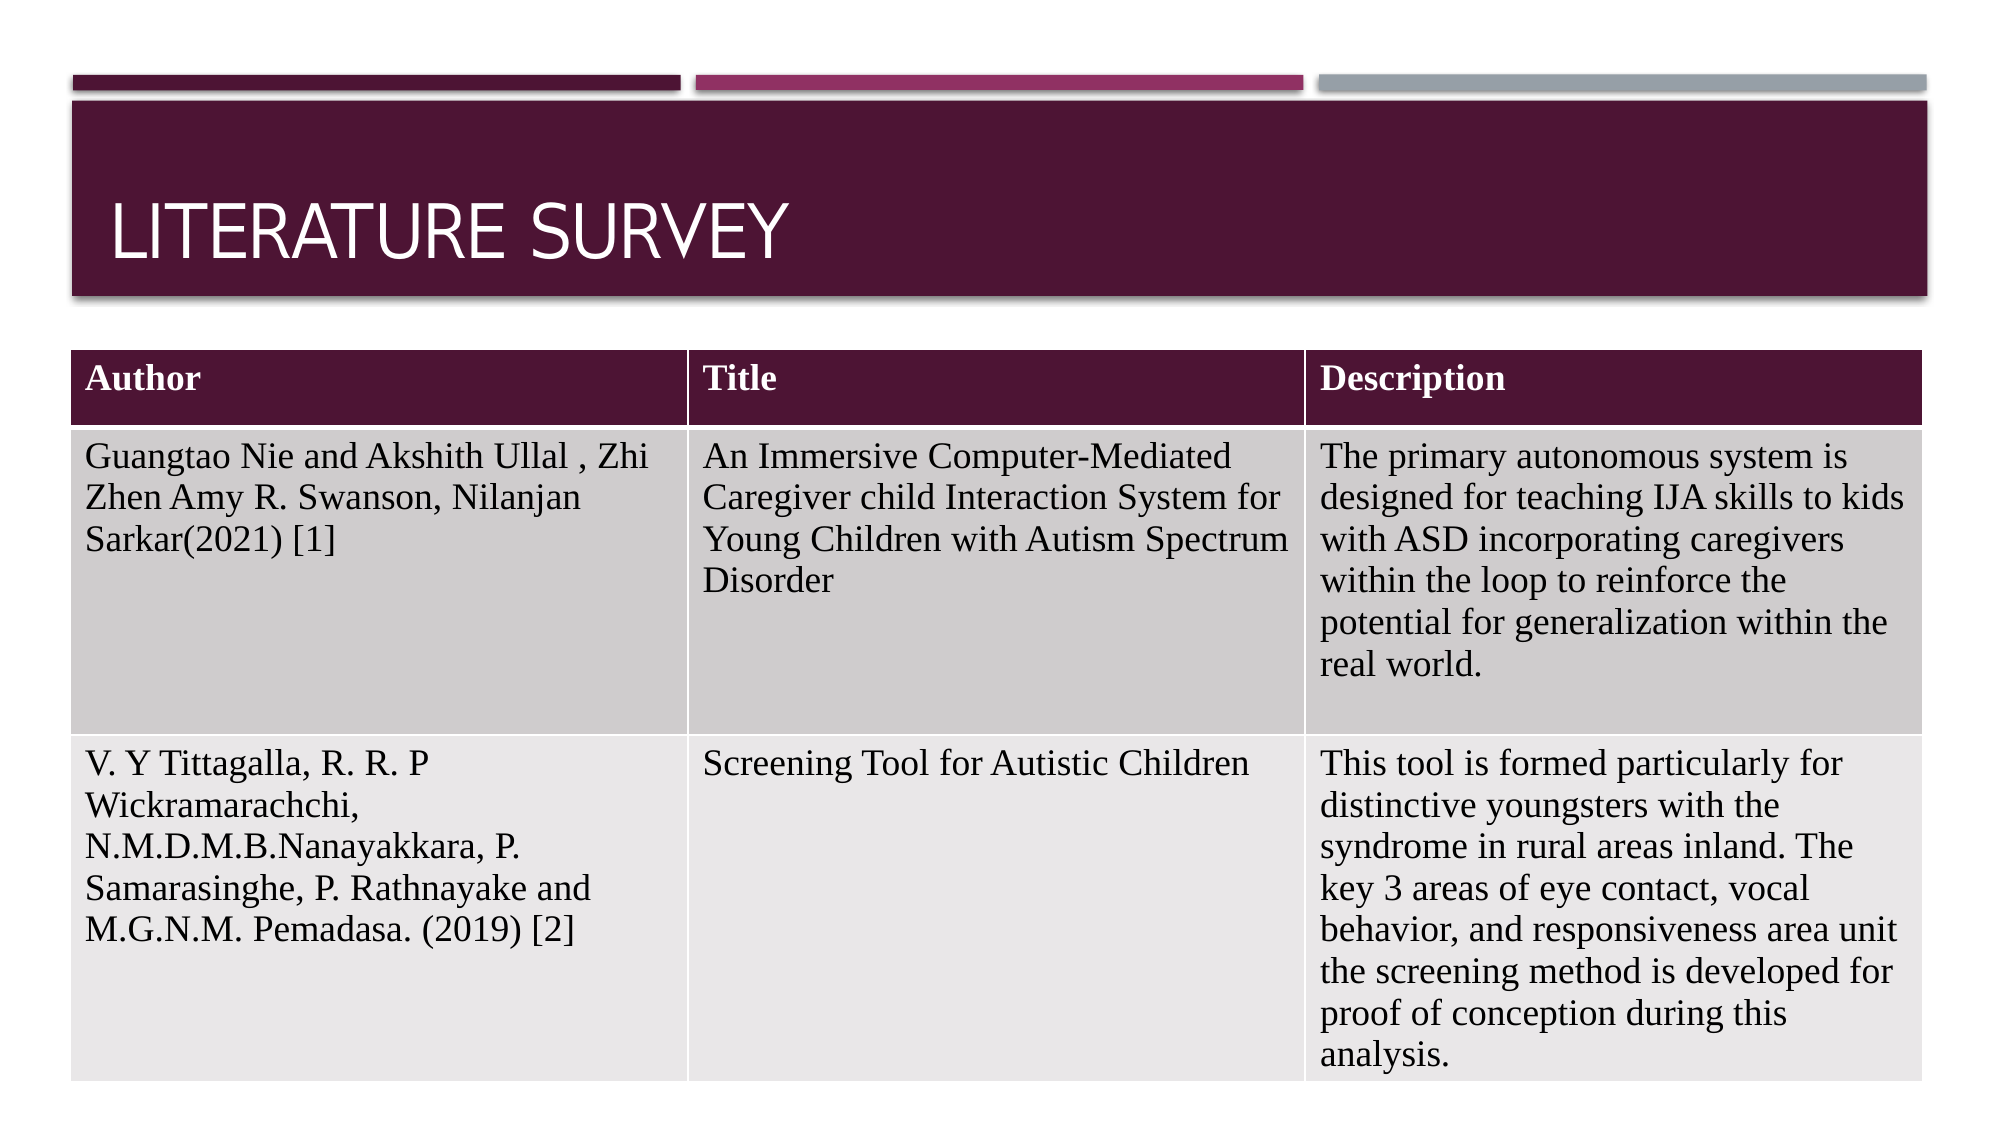

# LITERATURE SURVEY
| Author | Title | Description |
| --- | --- | --- |
| Guangtao Nie and Akshith Ullal , Zhi Zhen Amy R. Swanson, Nilanjan Sarkar(2021) [1] | An Immersive Computer-Mediated Caregiver child Interaction System for Young Children with Autism Spectrum Disorder | The primary autonomous system is designed for teaching IJA skills to kids with ASD incorporating caregivers within the loop to reinforce the potential for generalization within the real world. |
| V. Y Tittagalla, R. R. P Wickramarachchi, N.M.D.M.B.Nanayakkara, P. Samarasinghe, P. Rathnayake and M.G.N.M. Pemadasa. (2019) [2] | Screening Tool for Autistic Children | This tool is formed particularly for distinctive youngsters with the syndrome in rural areas inland. The key 3 areas of eye contact, vocal behavior, and responsiveness area unit the screening method is developed for proof of conception during this analysis. |